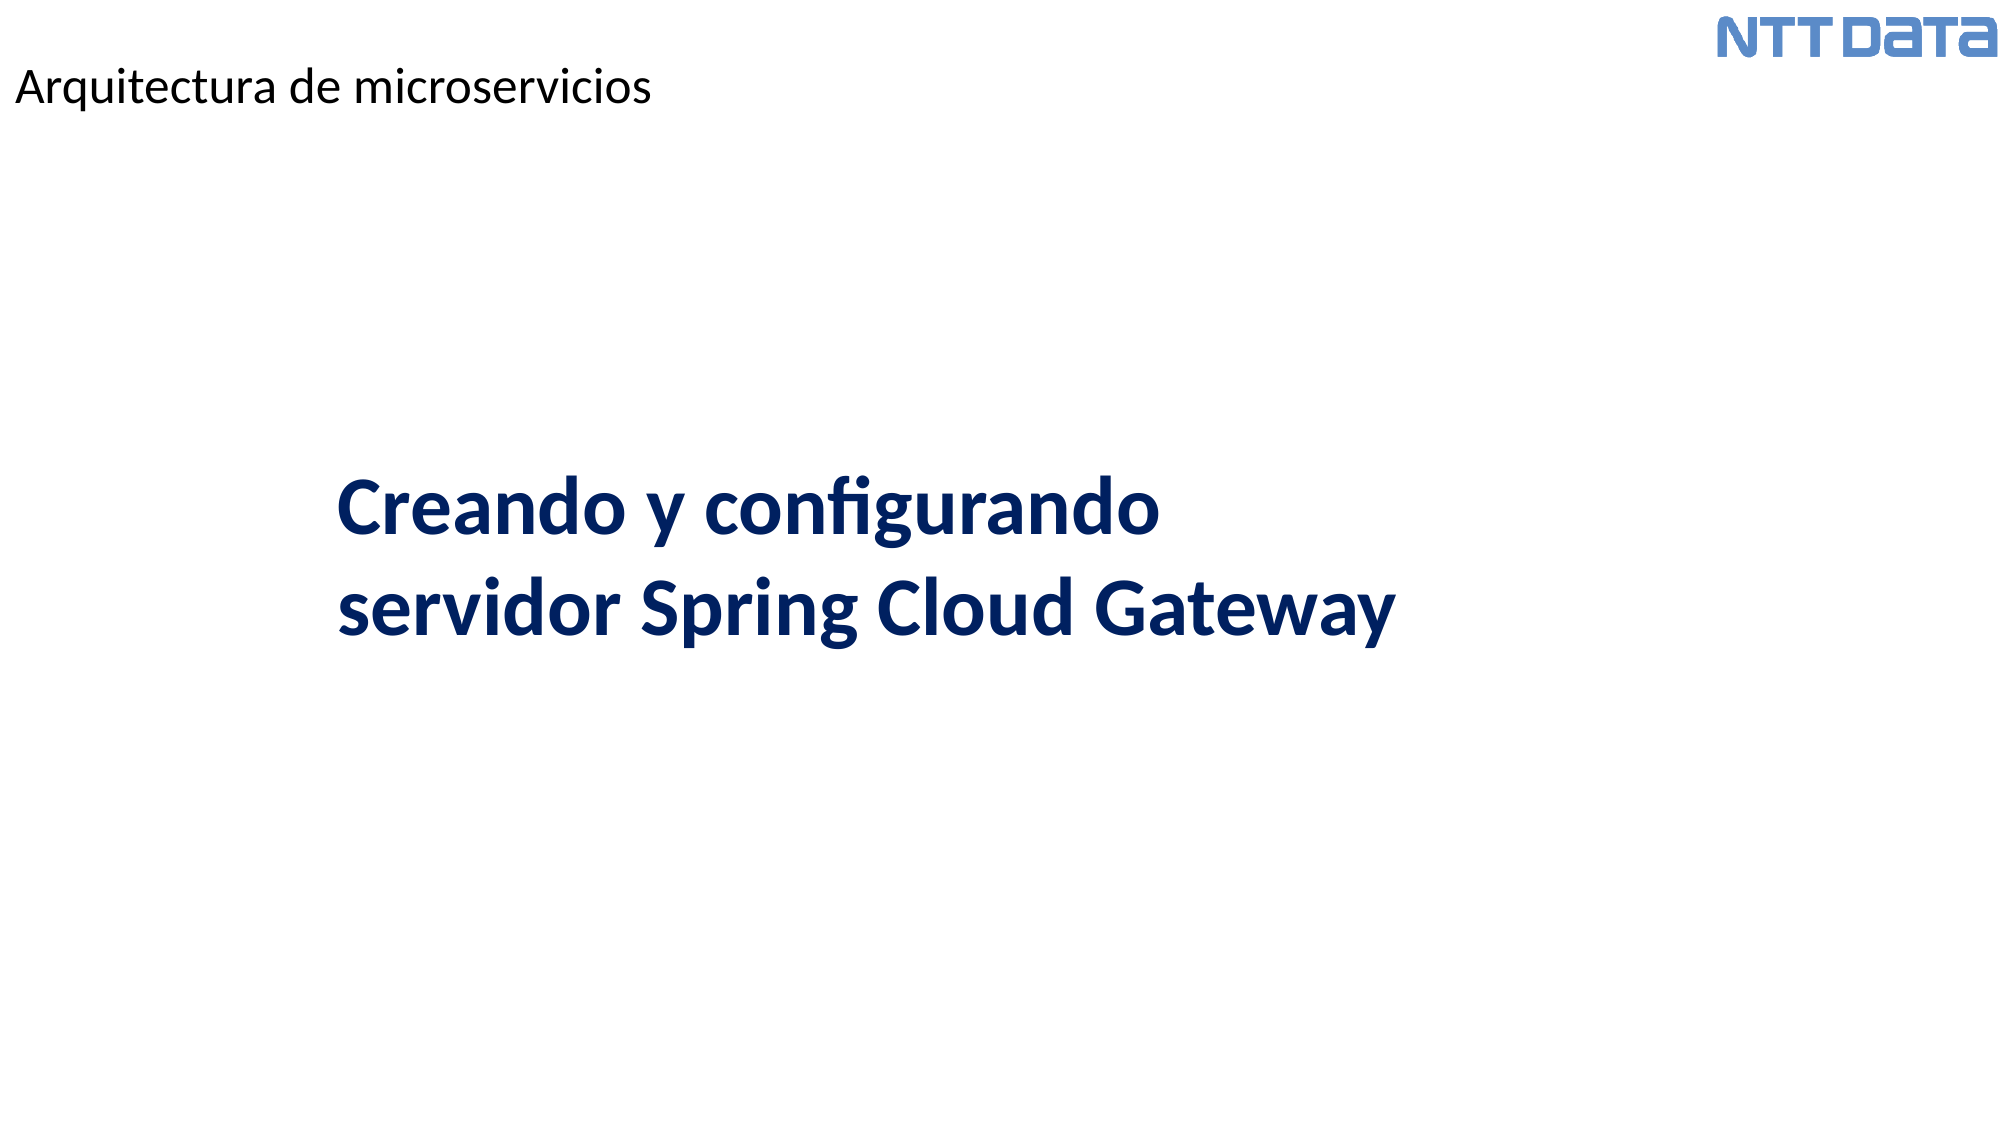

Arquitectura de microservicios
Desafío
Creando y configurando servidor Spring Cloud Gateway